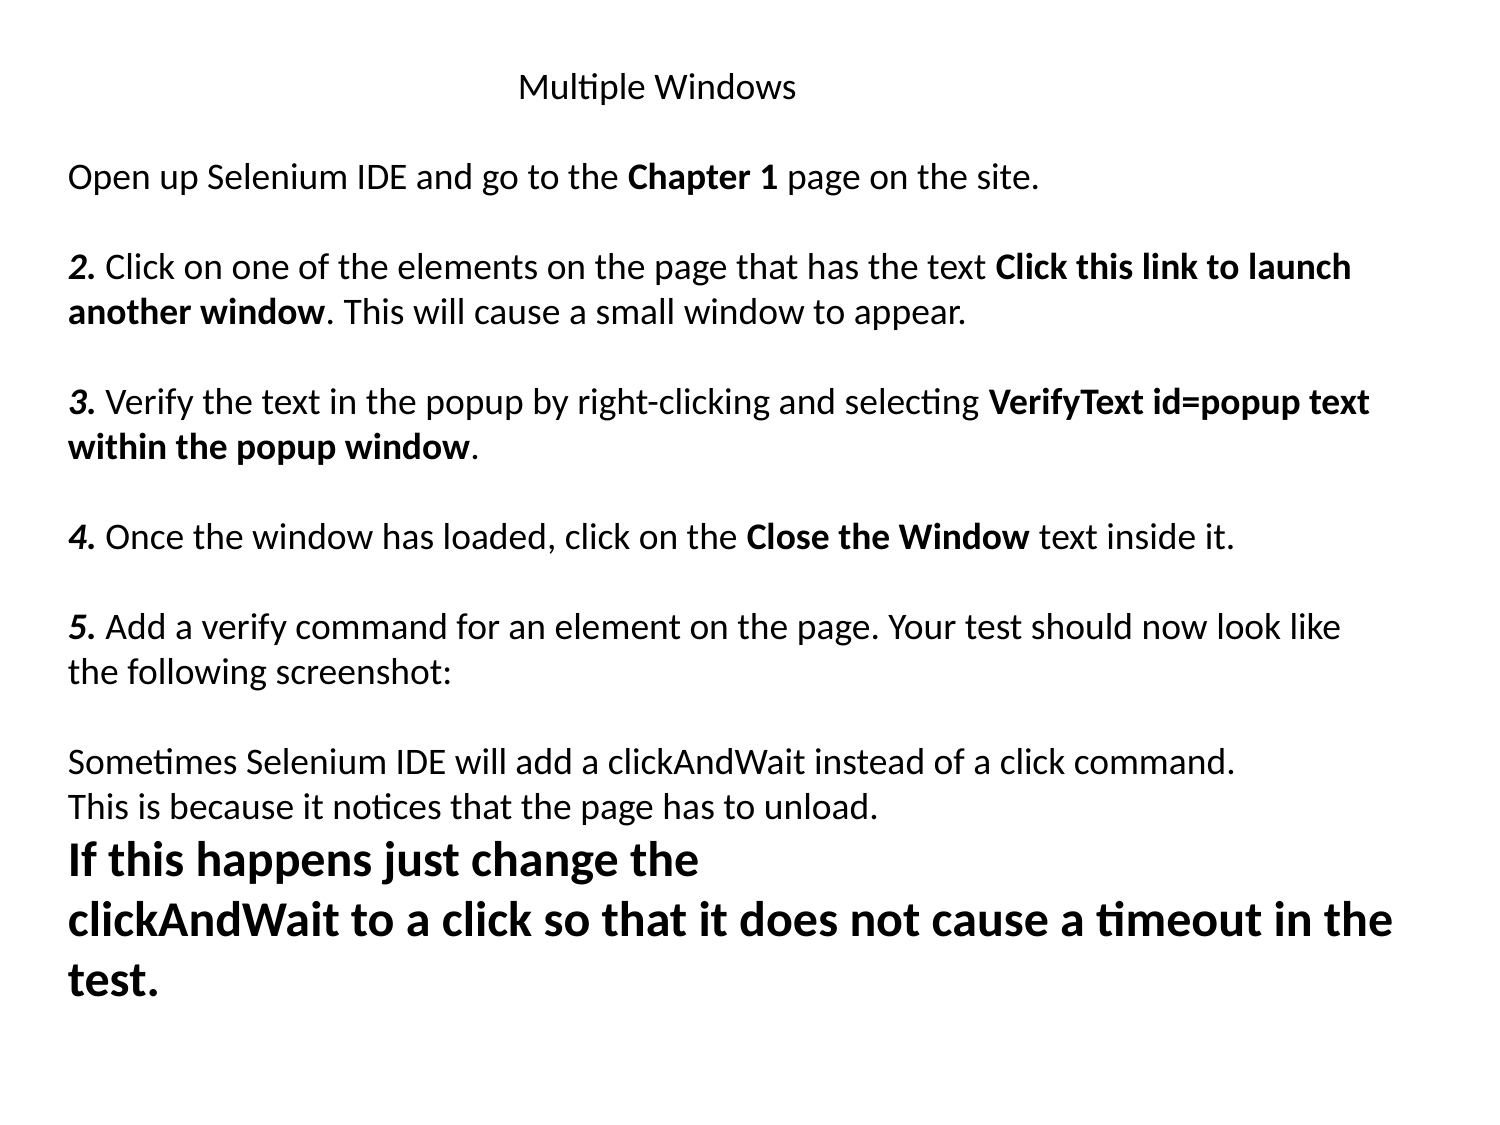

Multiple Windows

Open up Selenium IDE and go to the Chapter 1 page on the site.

2. Click on one of the elements on the page that has the text Click this link to launch
another window. This will cause a small window to appear.

3. Verify the text in the popup by right-clicking and selecting VerifyText id=popup text
within the popup window.

4. Once the window has loaded, click on the Close the Window text inside it.

5. Add a verify command for an element on the page. Your test should now look like
the following screenshot:

Sometimes Selenium IDE will add a clickAndWait instead of a click command.
This is because it notices that the page has to unload.
If this happens just change the
clickAndWait to a click so that it does not cause a timeout in the test.